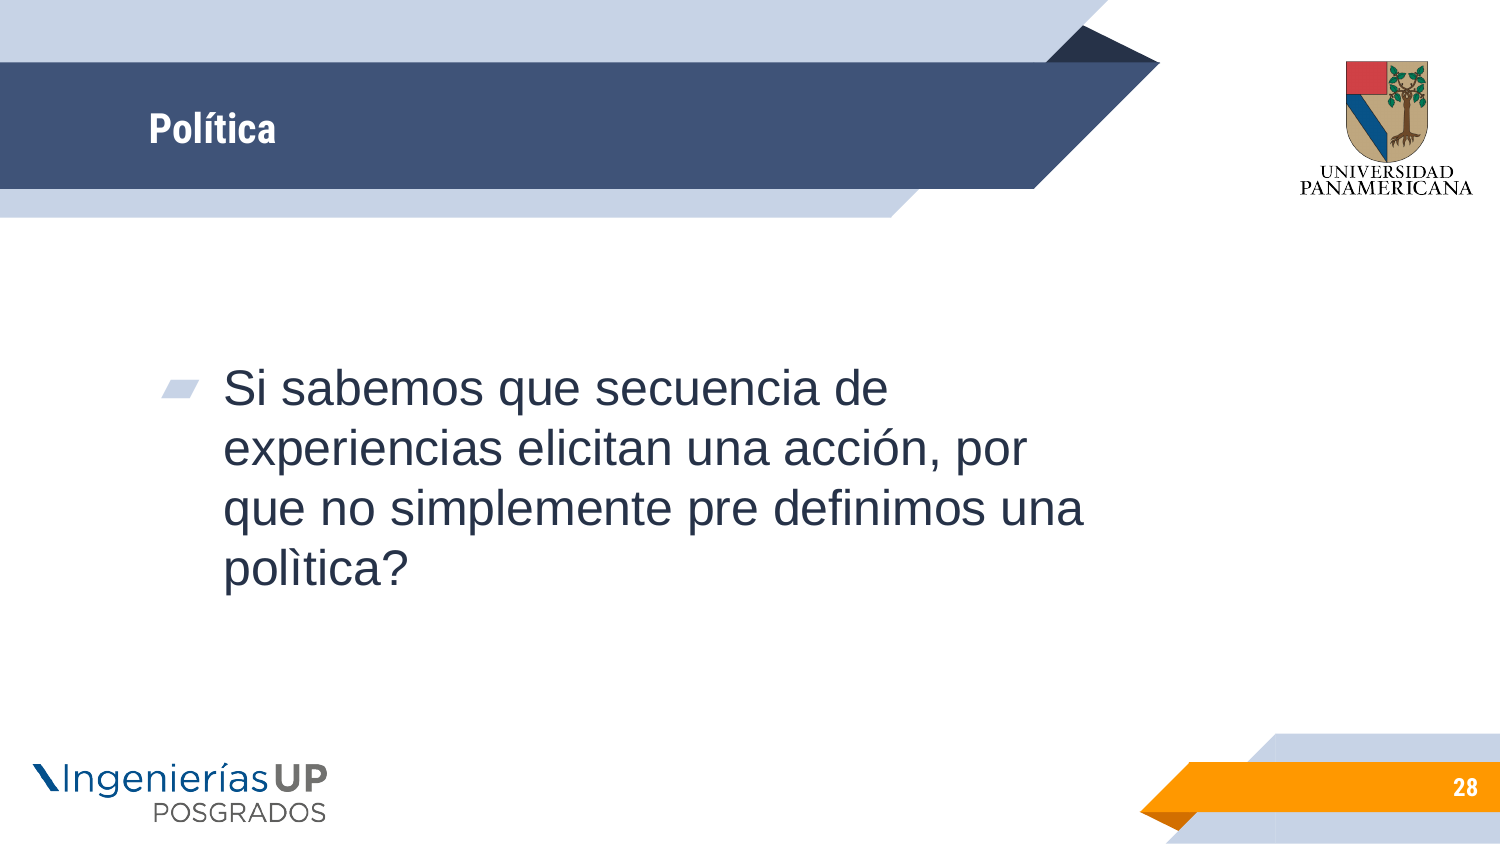

# Política
Si sabemos que secuencia de experiencias elicitan una acción, por que no simplemente pre definimos una polìtica?
28